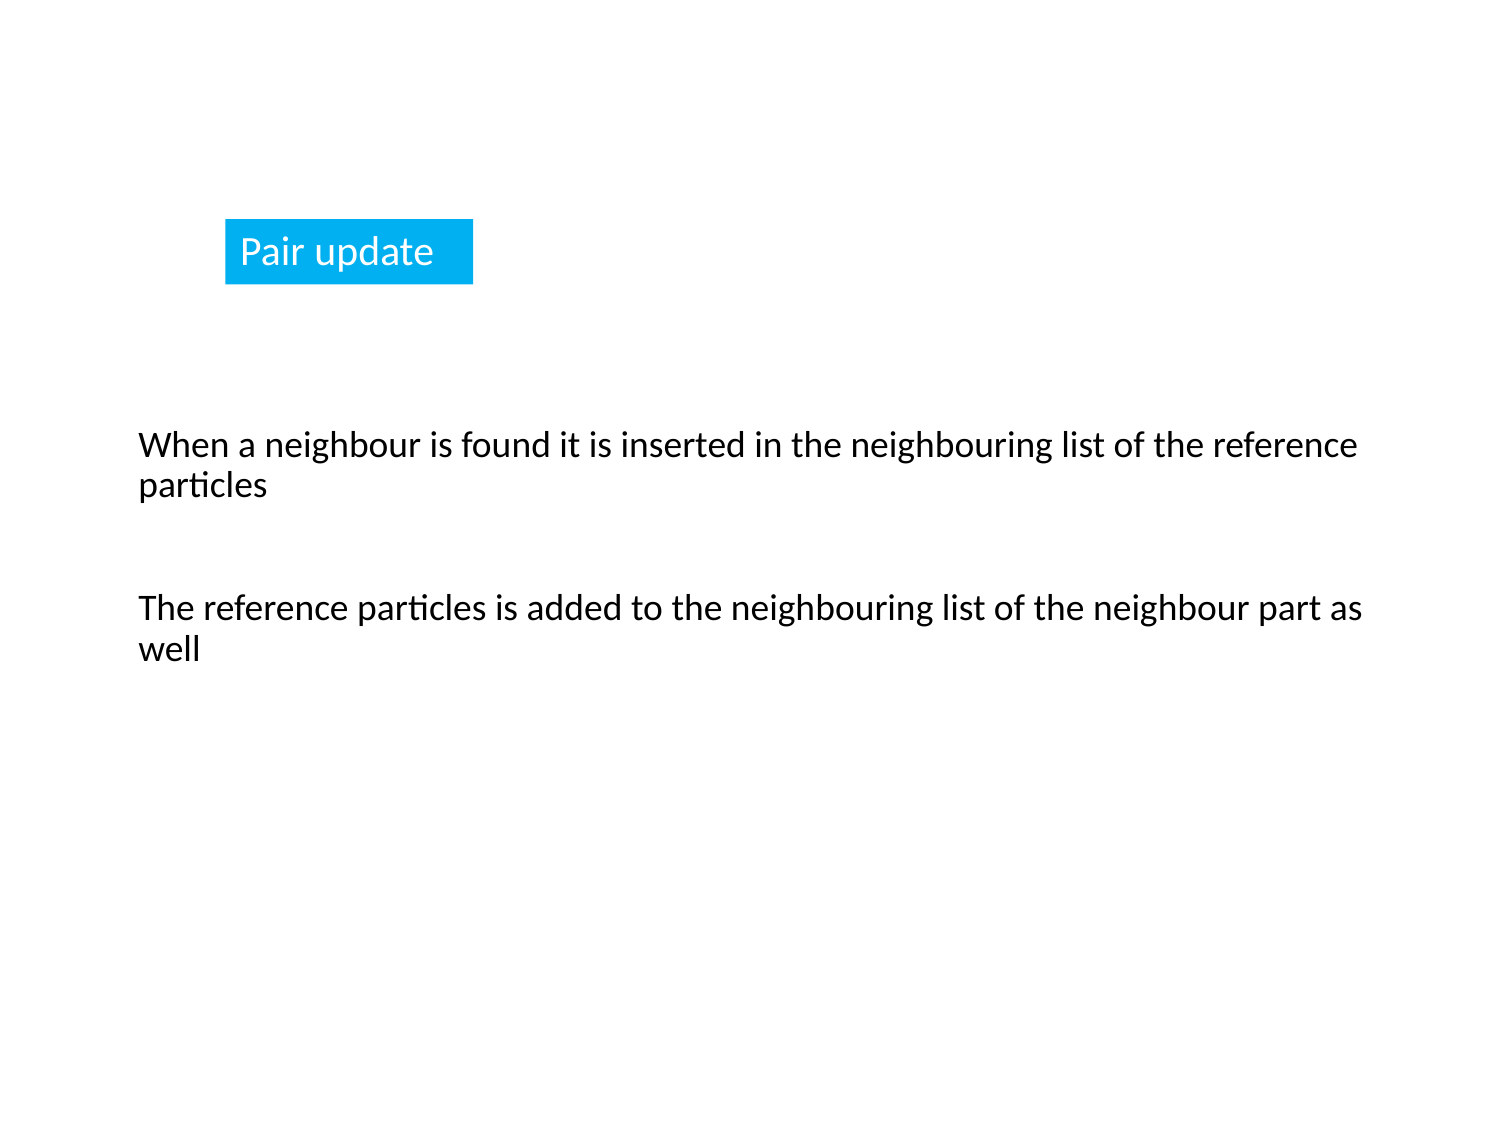

# Pair update
When a neighbour is found it is inserted in the neighbouring list of the reference particles

The reference particles is added to the neighbouring list of the neighbour part as well